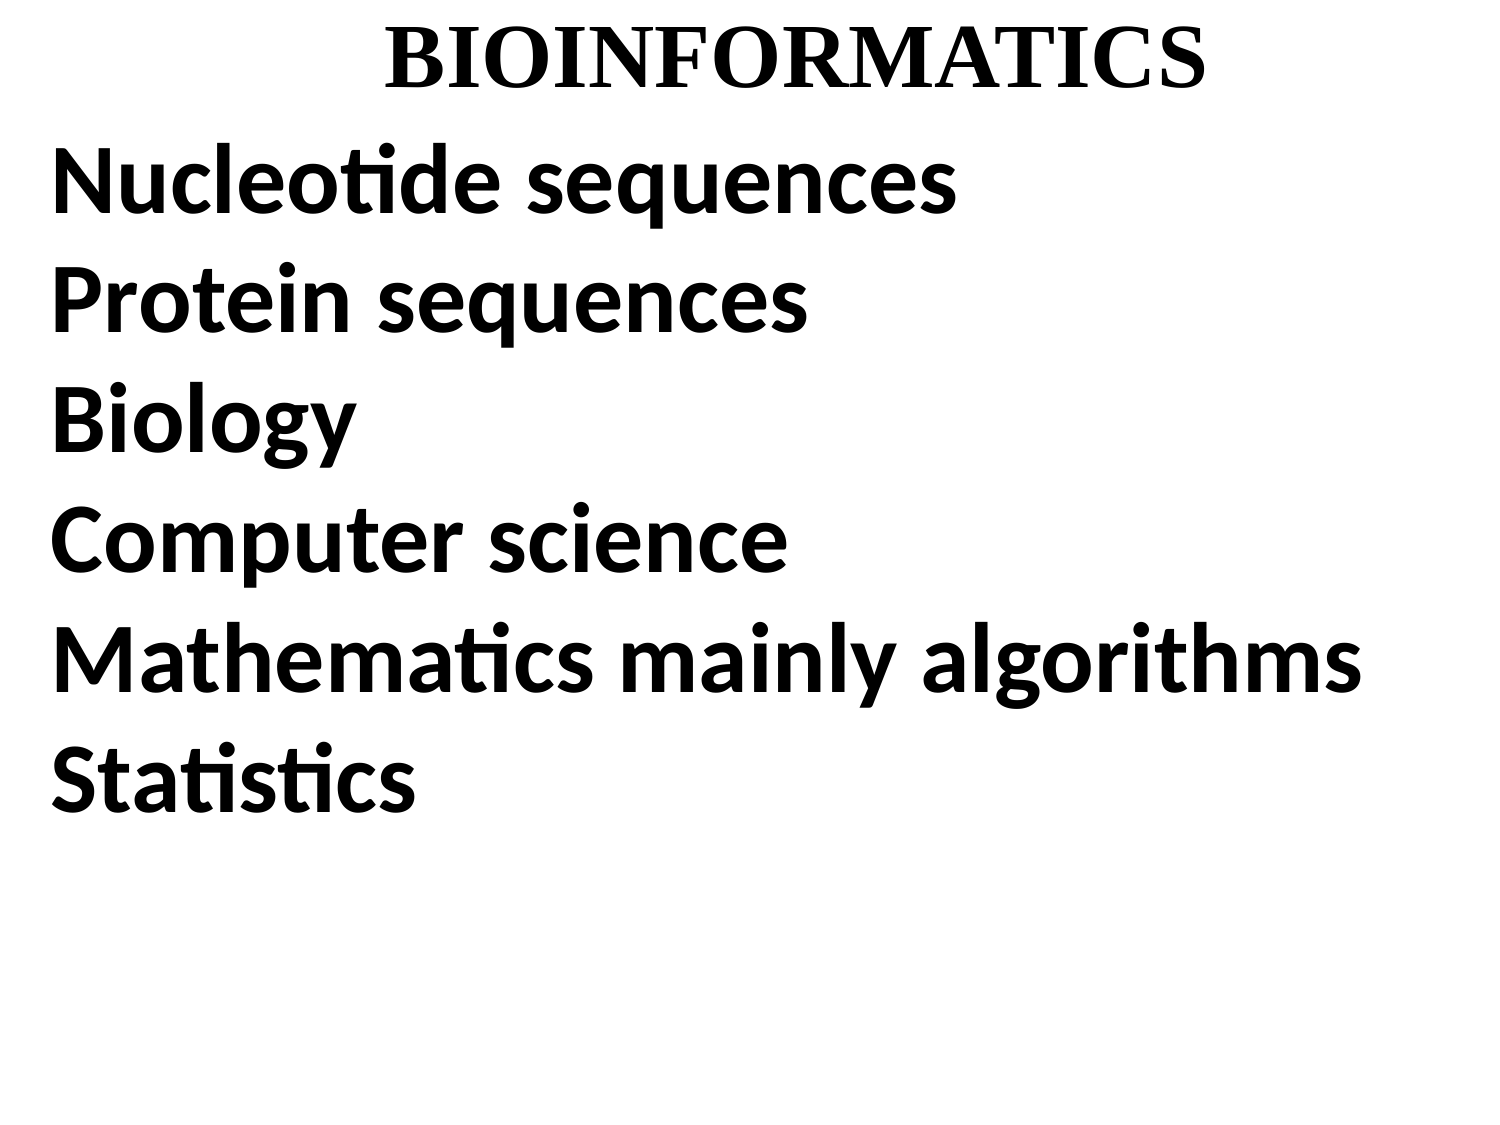

BIOINFORMATICS
Nucleotide sequences
Protein sequences
Biology
Computer science
Mathematics mainly algorithms
Statistics